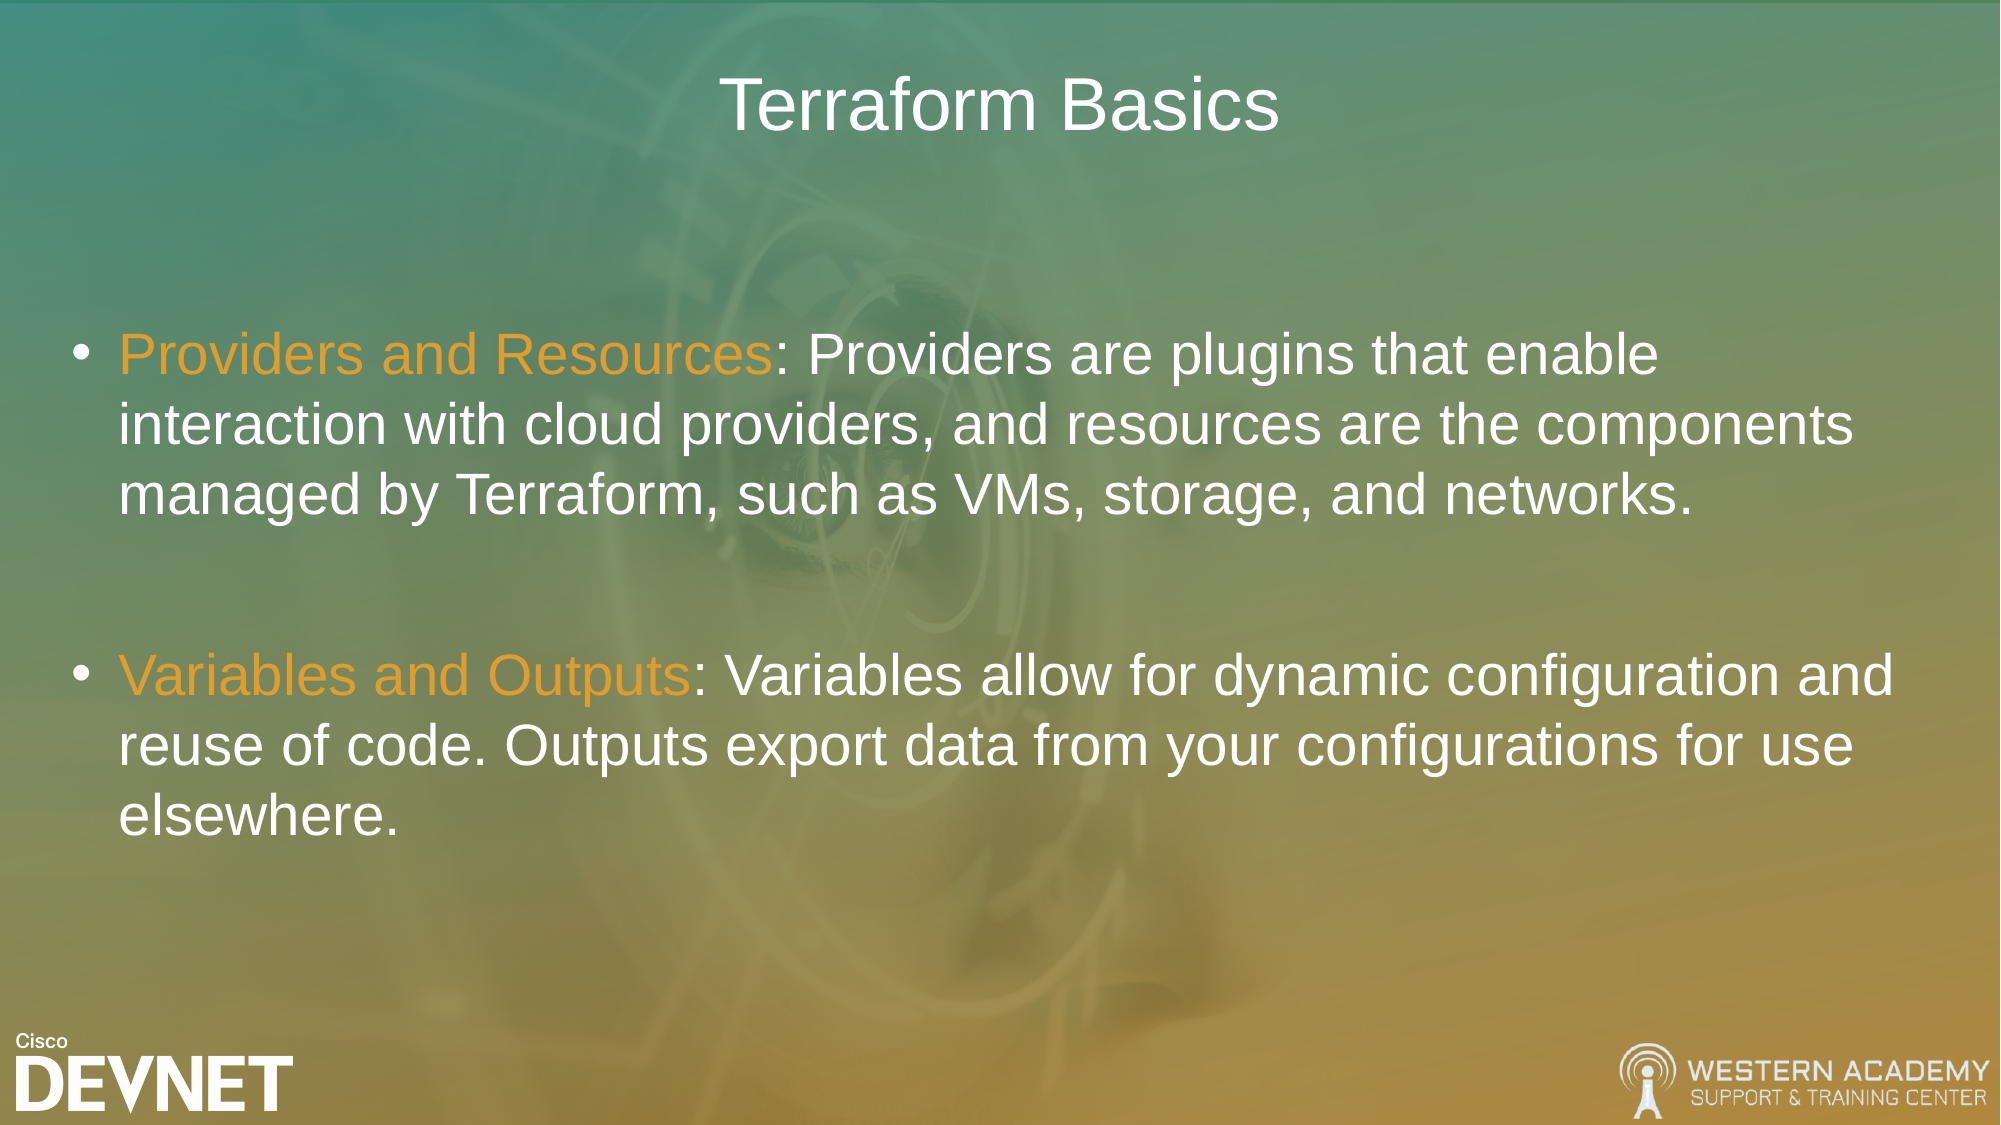

# Terraform Basics
Providers and Resources: Providers are plugins that enable interaction with cloud providers, and resources are the components managed by Terraform, such as VMs, storage, and networks.

Variables and Outputs: Variables allow for dynamic configuration and reuse of code. Outputs export data from your configurations for use elsewhere.